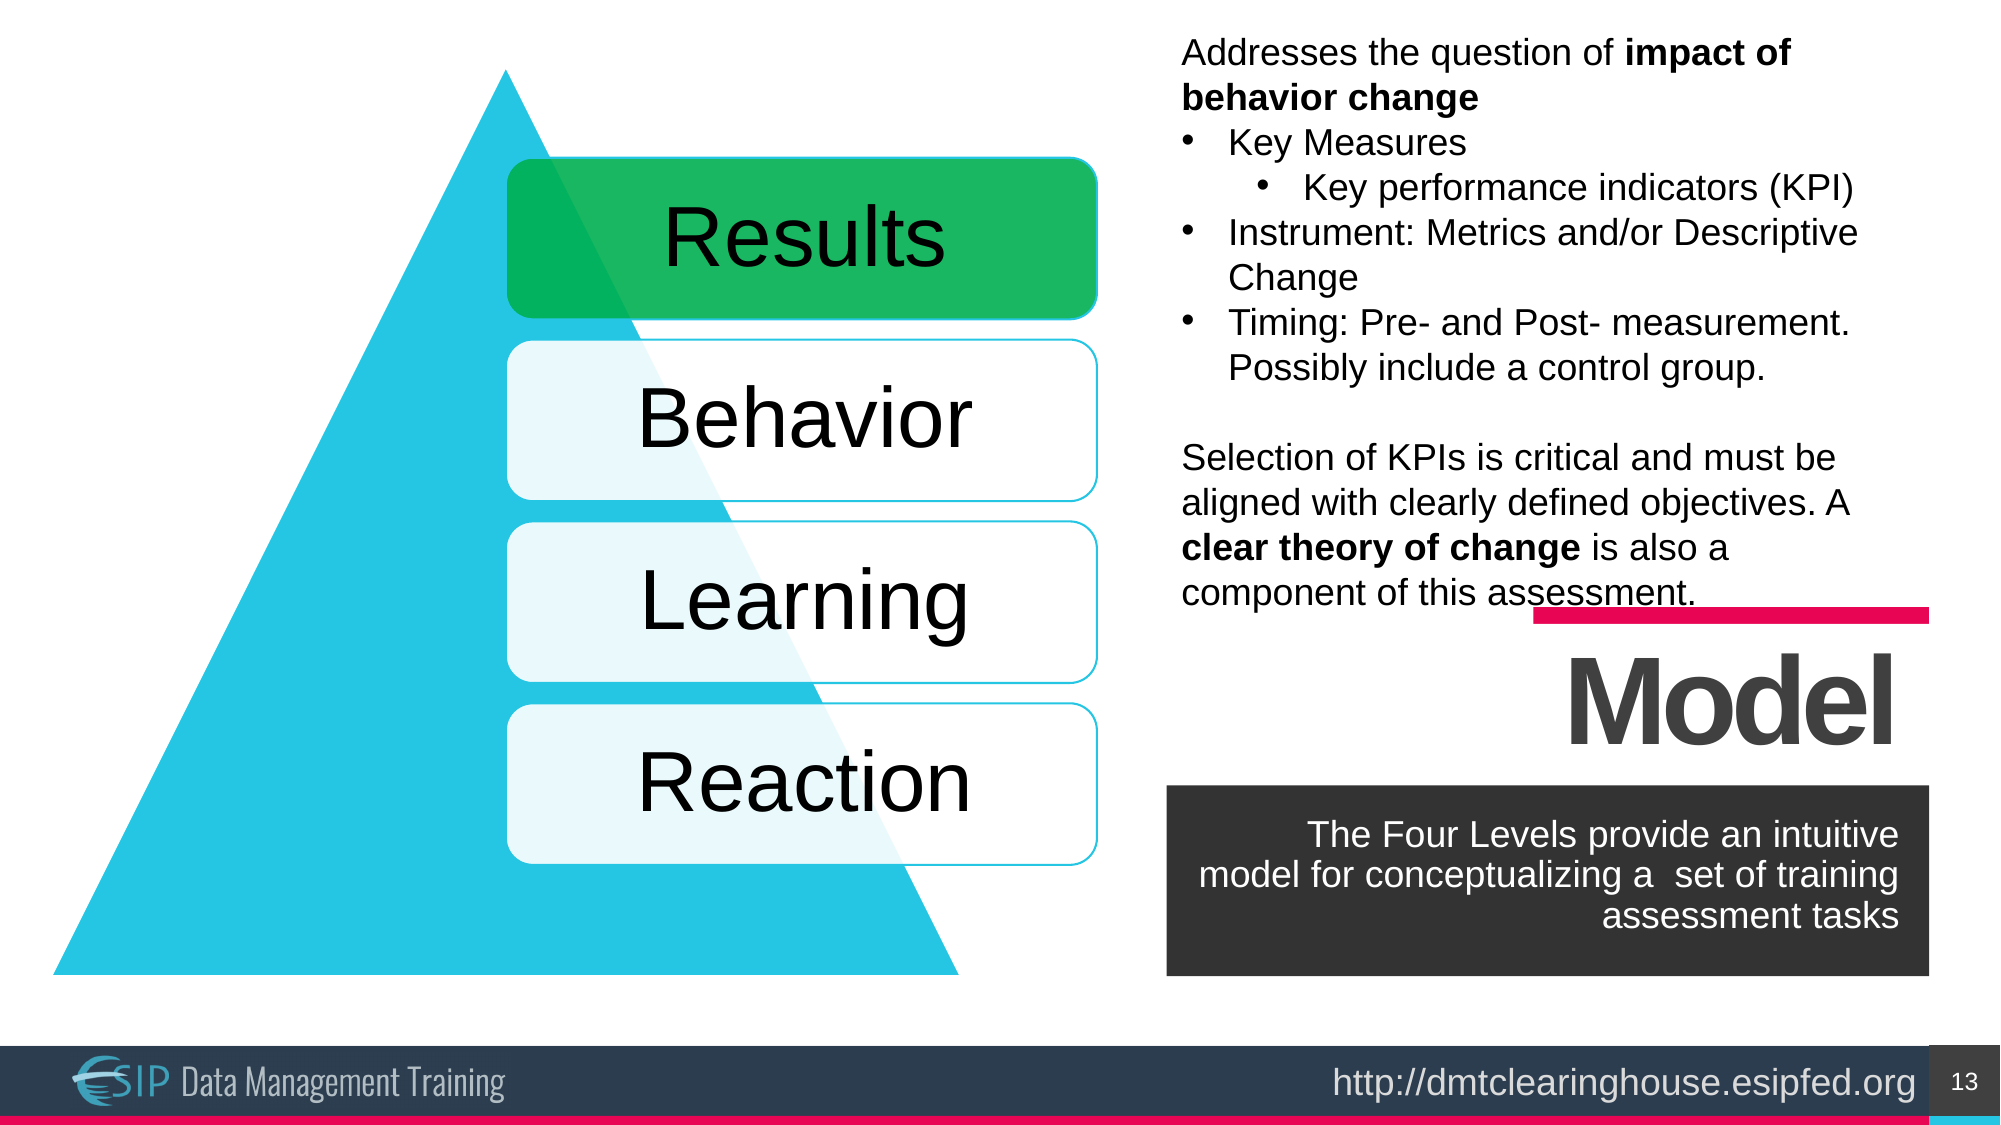

Addresses the question of impact of behavior change
Key Measures
Key performance indicators (KPI)
Instrument: Metrics and/or Descriptive Change
Timing: Pre- and Post- measurement. Possibly include a control group.

Selection of KPIs is critical and must be aligned with clearly defined objectives. A clear theory of change is also a component of this assessment.

Results
Behavior
Learning
Reaction
# Model
The Four Levels provide an intuitive model for conceptualizing a  set of training assessment tasks
13